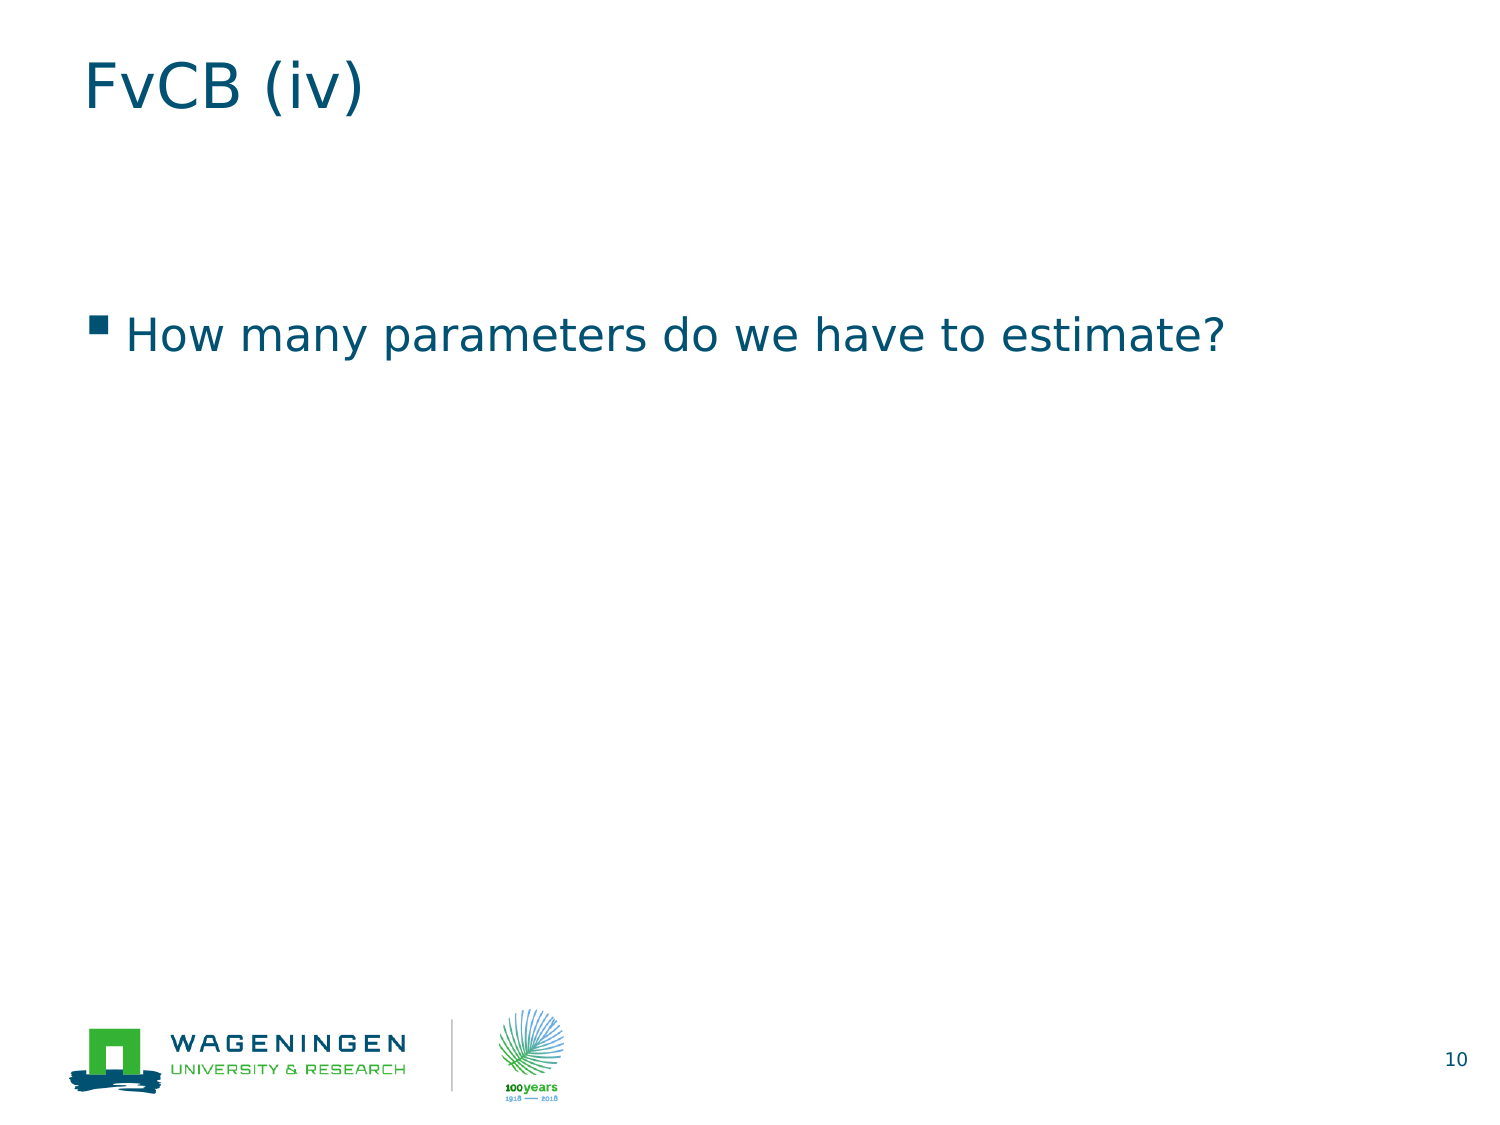

# FvCB (iv)
How many parameters do we have to estimate?

10